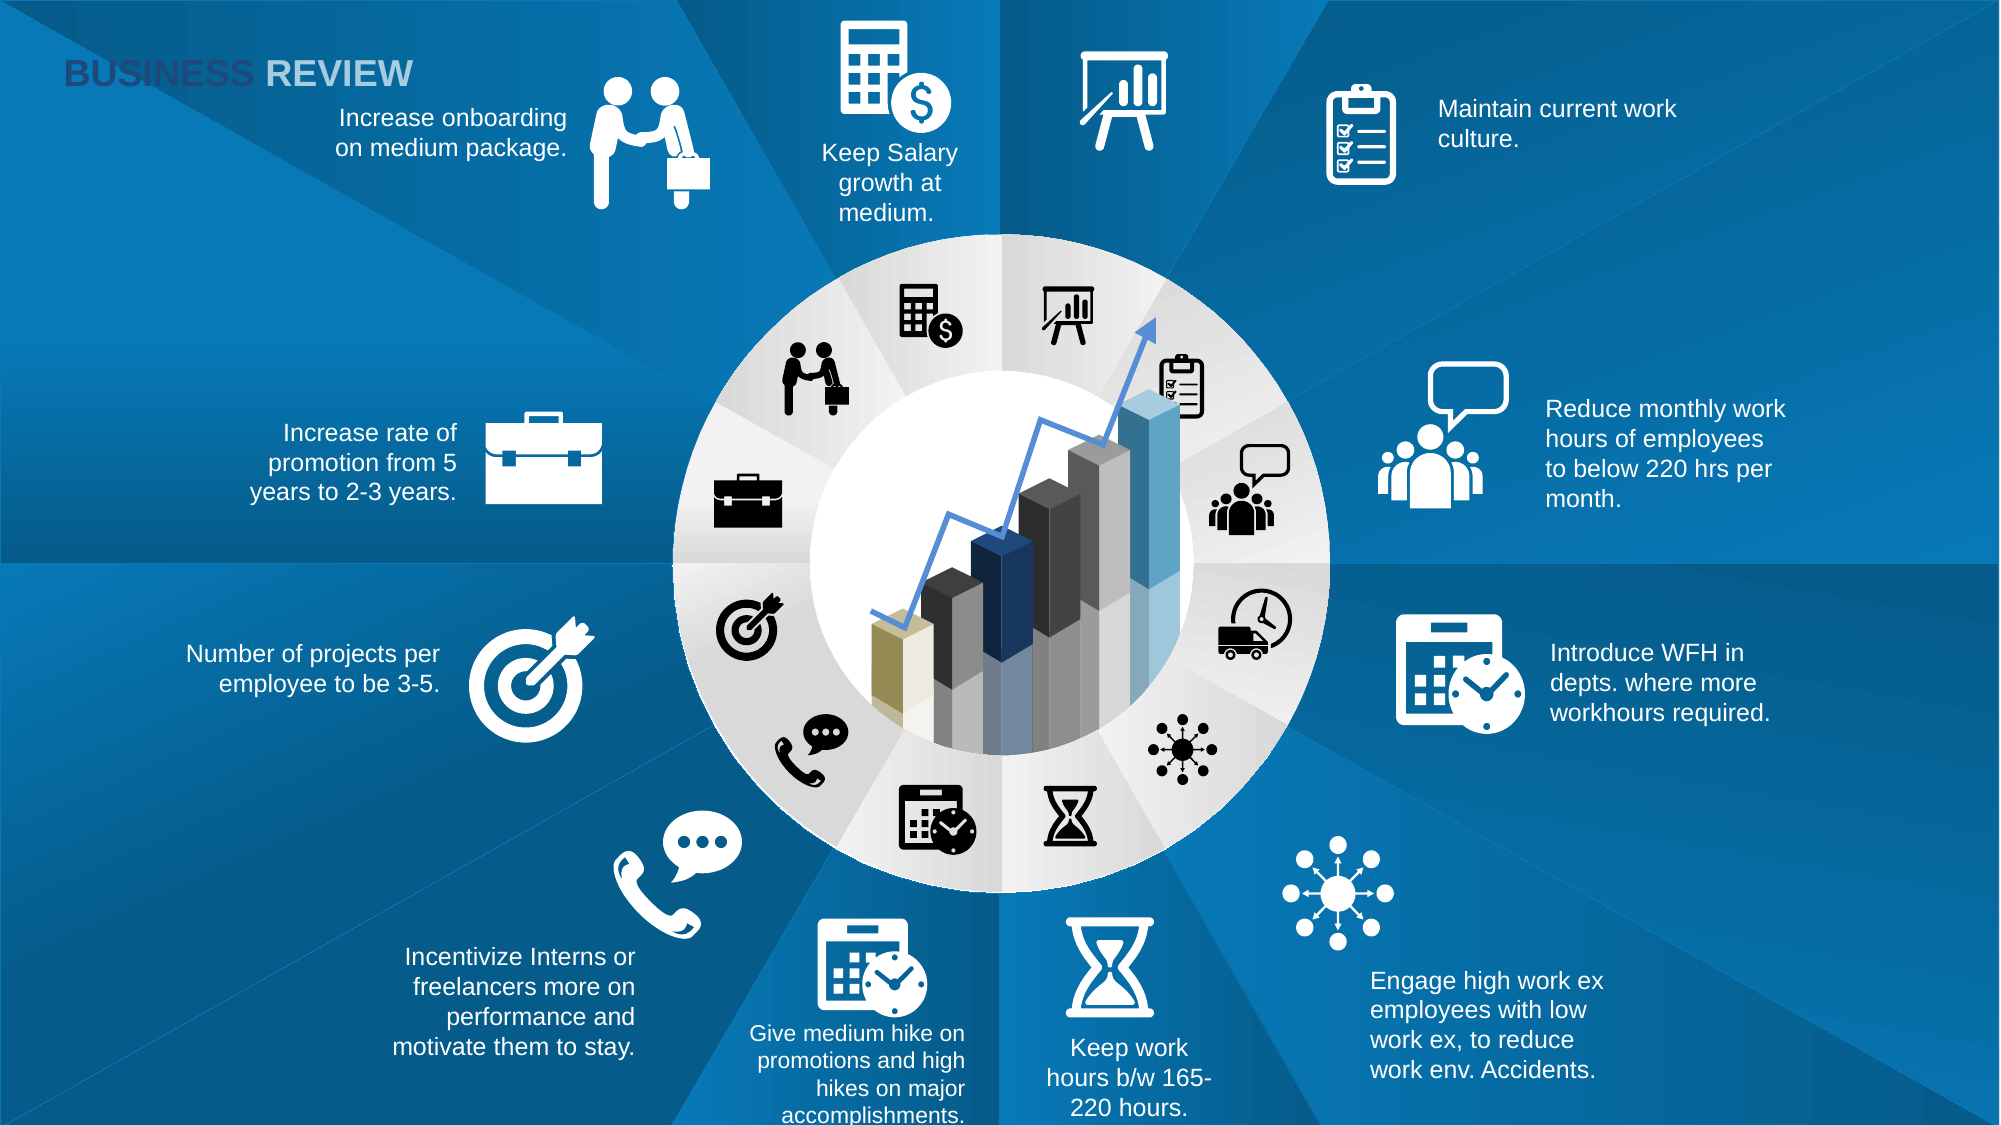

BUSINESS REVIEW

Maintain current work culture.
Increase onboarding on medium package.
Keep Salary growth at medium.

Reduce monthly work hours of employees to below 220 hrs per month.
Increase rate of promotion from 5 years to 2-3 years.

Introduce WFH in depts. where more workhours required.
Number of projects per employee to be 3-5.

Incentivize Interns or freelancers more on performance and motivate them to stay.
Engage high work ex employees with low work ex, to reduce work env. Accidents.
Give medium hike on promotions and high hikes on major accomplishments.
Keep work hours b/w 165-220 hours.